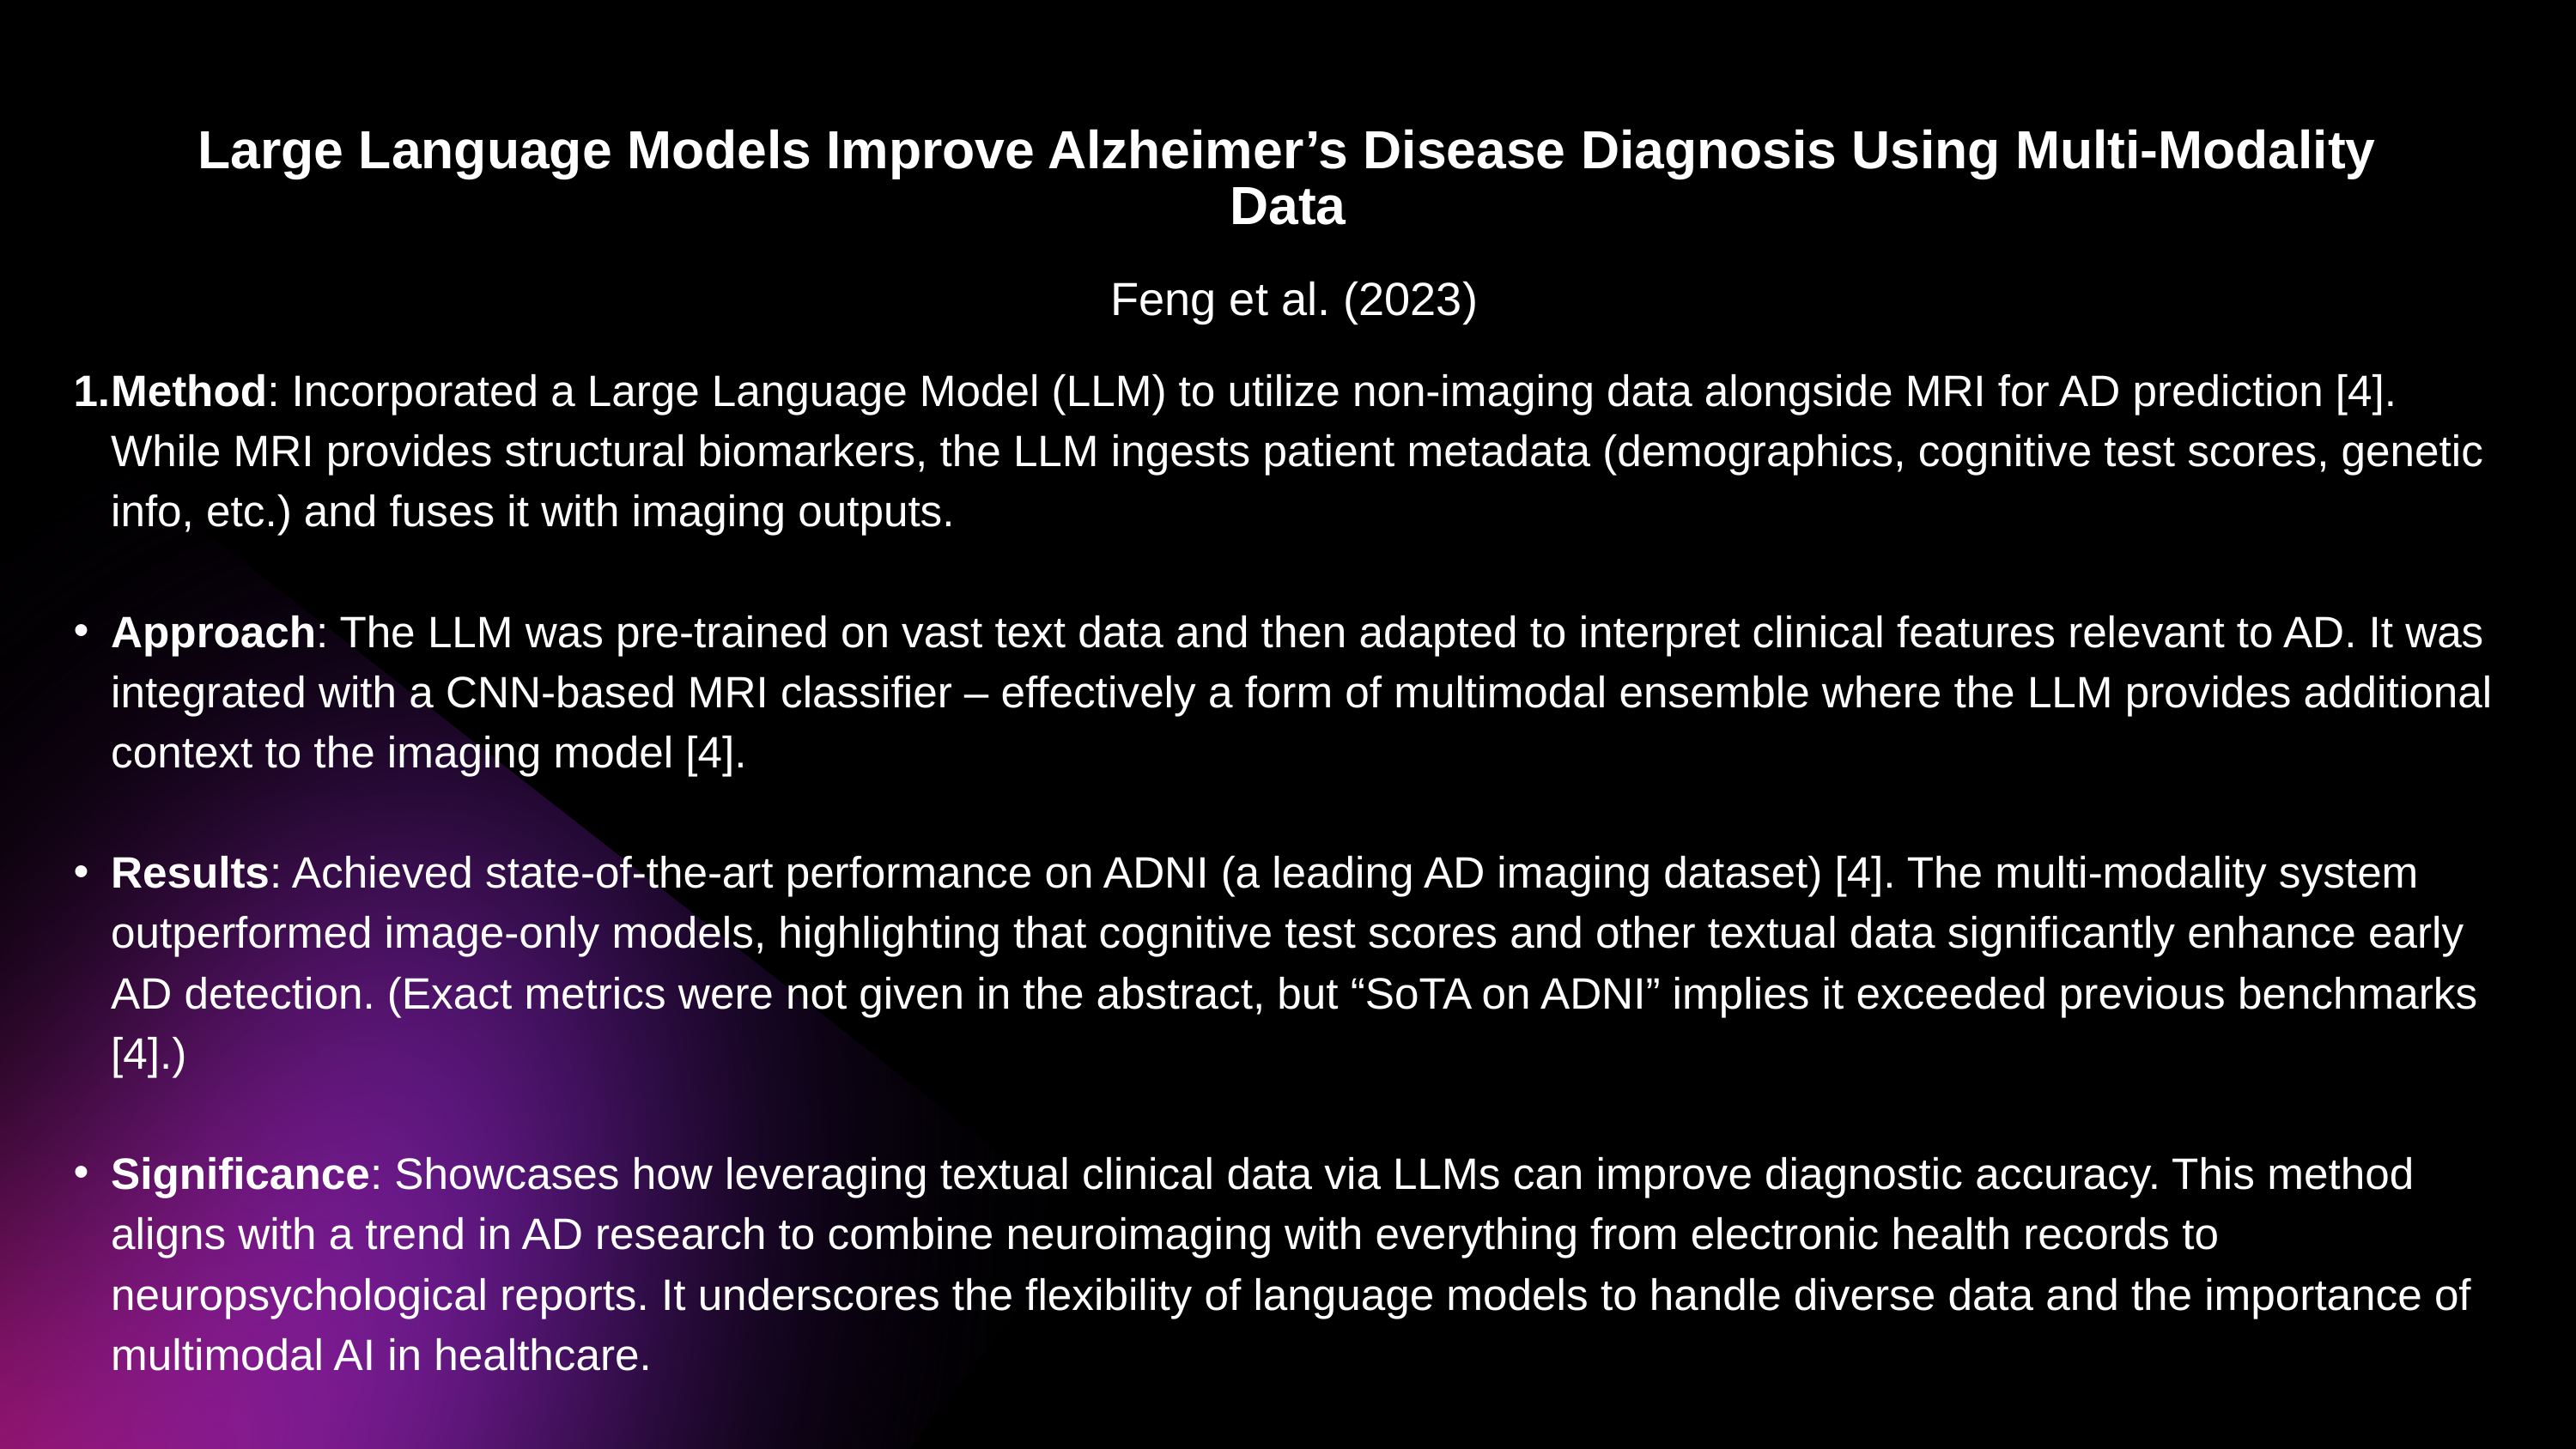

Large Language Models Improve Alzheimer’s Disease Diagnosis Using Multi-Modality Data

 Feng et al. (2023)

Method: Incorporated a Large Language Model (LLM) to utilize non-imaging data alongside MRI for AD prediction [4]. While MRI provides structural biomarkers, the LLM ingests patient metadata (demographics, cognitive test scores, genetic info, etc.) and fuses it with imaging outputs.

Approach: The LLM was pre-trained on vast text data and then adapted to interpret clinical features relevant to AD. It was integrated with a CNN-based MRI classifier – effectively a form of multimodal ensemble where the LLM provides additional context to the imaging model [4].

Results: Achieved state-of-the-art performance on ADNI (a leading AD imaging dataset) [4]. The multi-modality system outperformed image-only models, highlighting that cognitive test scores and other textual data significantly enhance early AD detection. (Exact metrics were not given in the abstract, but “SoTA on ADNI” implies it exceeded previous benchmarks [4].)

Significance: Showcases how leveraging textual clinical data via LLMs can improve diagnostic accuracy. This method aligns with a trend in AD research to combine neuroimaging with everything from electronic health records to neuropsychological reports. It underscores the flexibility of language models to handle diverse data and the importance of multimodal AI in healthcare.